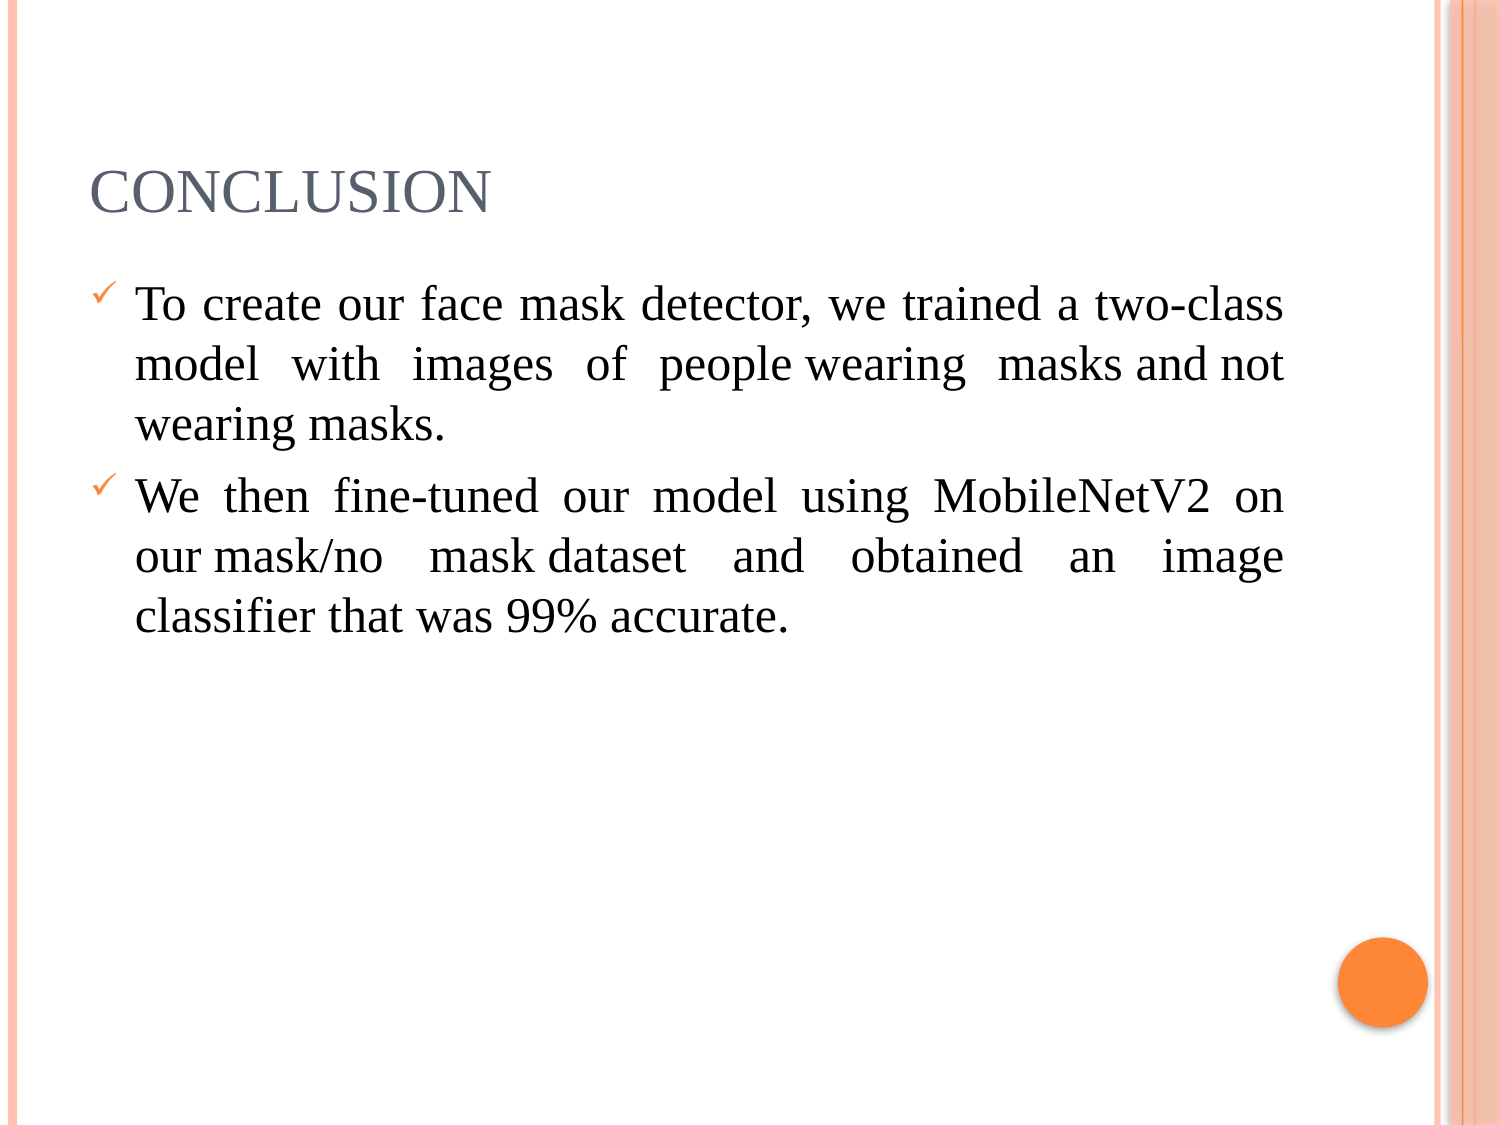

# CONCLUSION
To create our face mask detector, we trained a two-class model with images of people wearing masks and not wearing masks.
We then fine-tuned our model using MobileNetV2 on our mask/no mask dataset and obtained an image classifier that was 99% accurate.